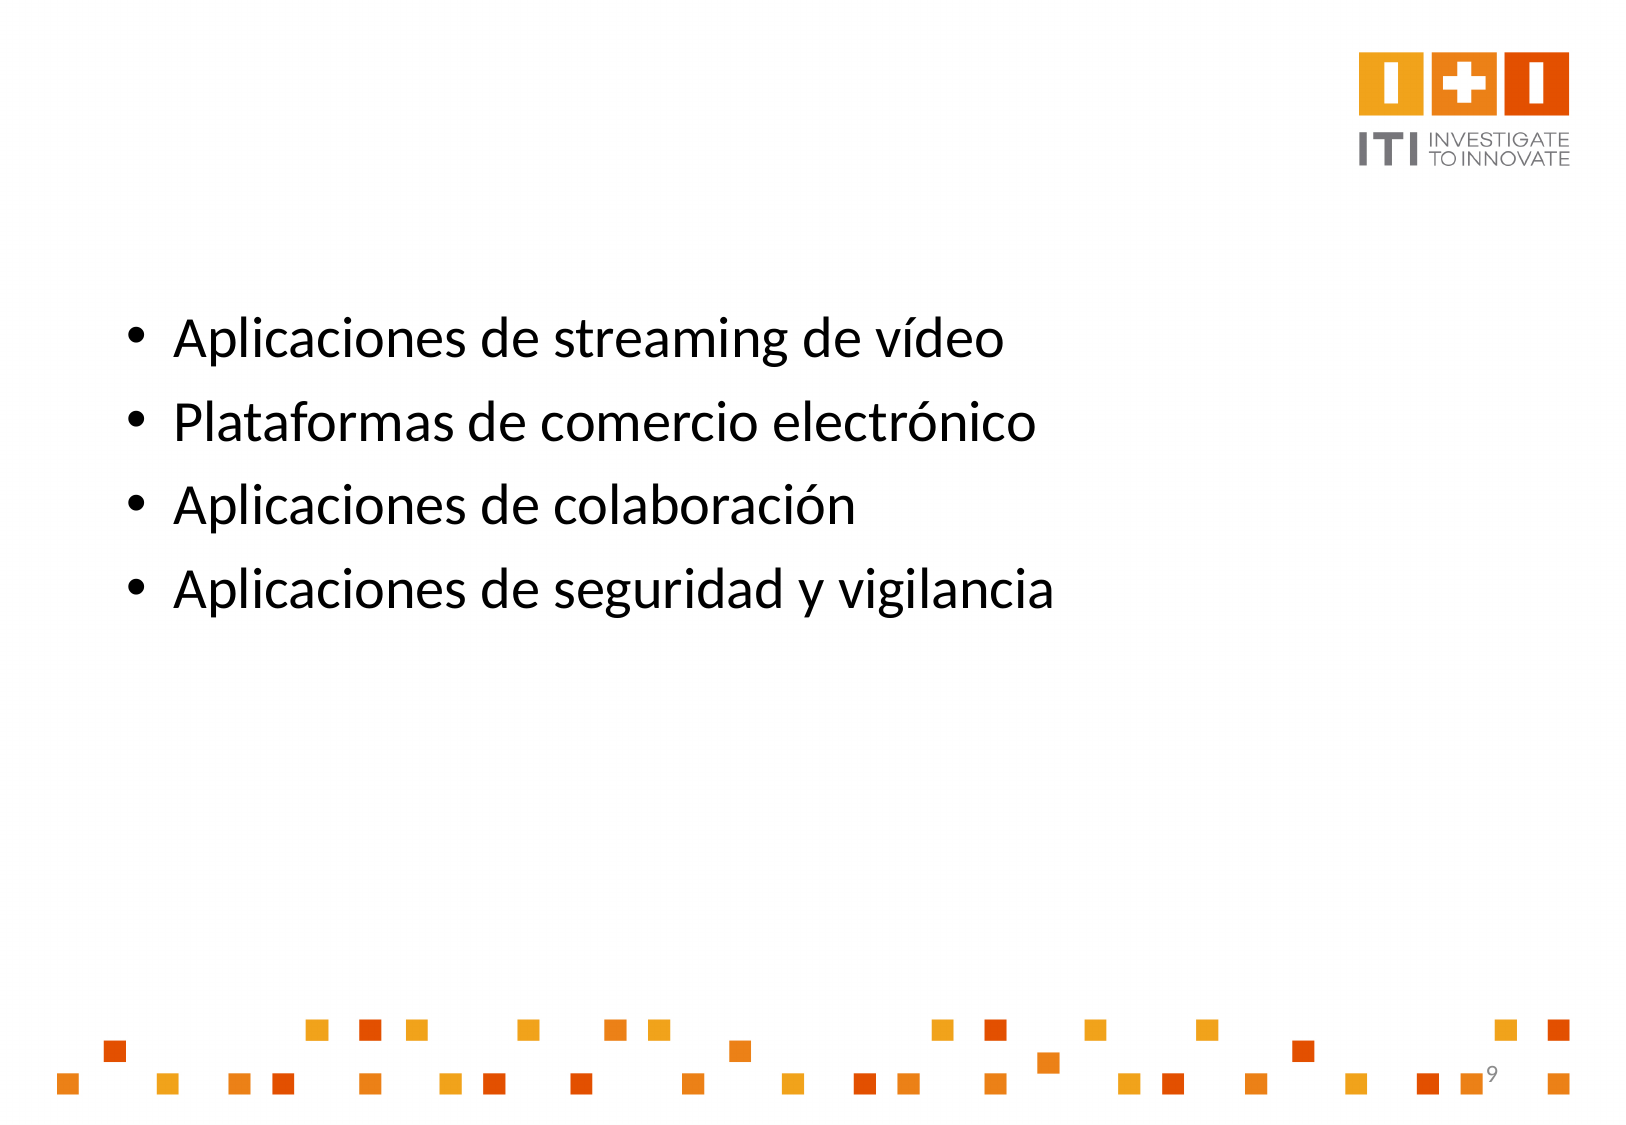

#
Aplicaciones de streaming de vídeo
Plataformas de comercio electrónico
Aplicaciones de colaboración
Aplicaciones de seguridad y vigilancia

9